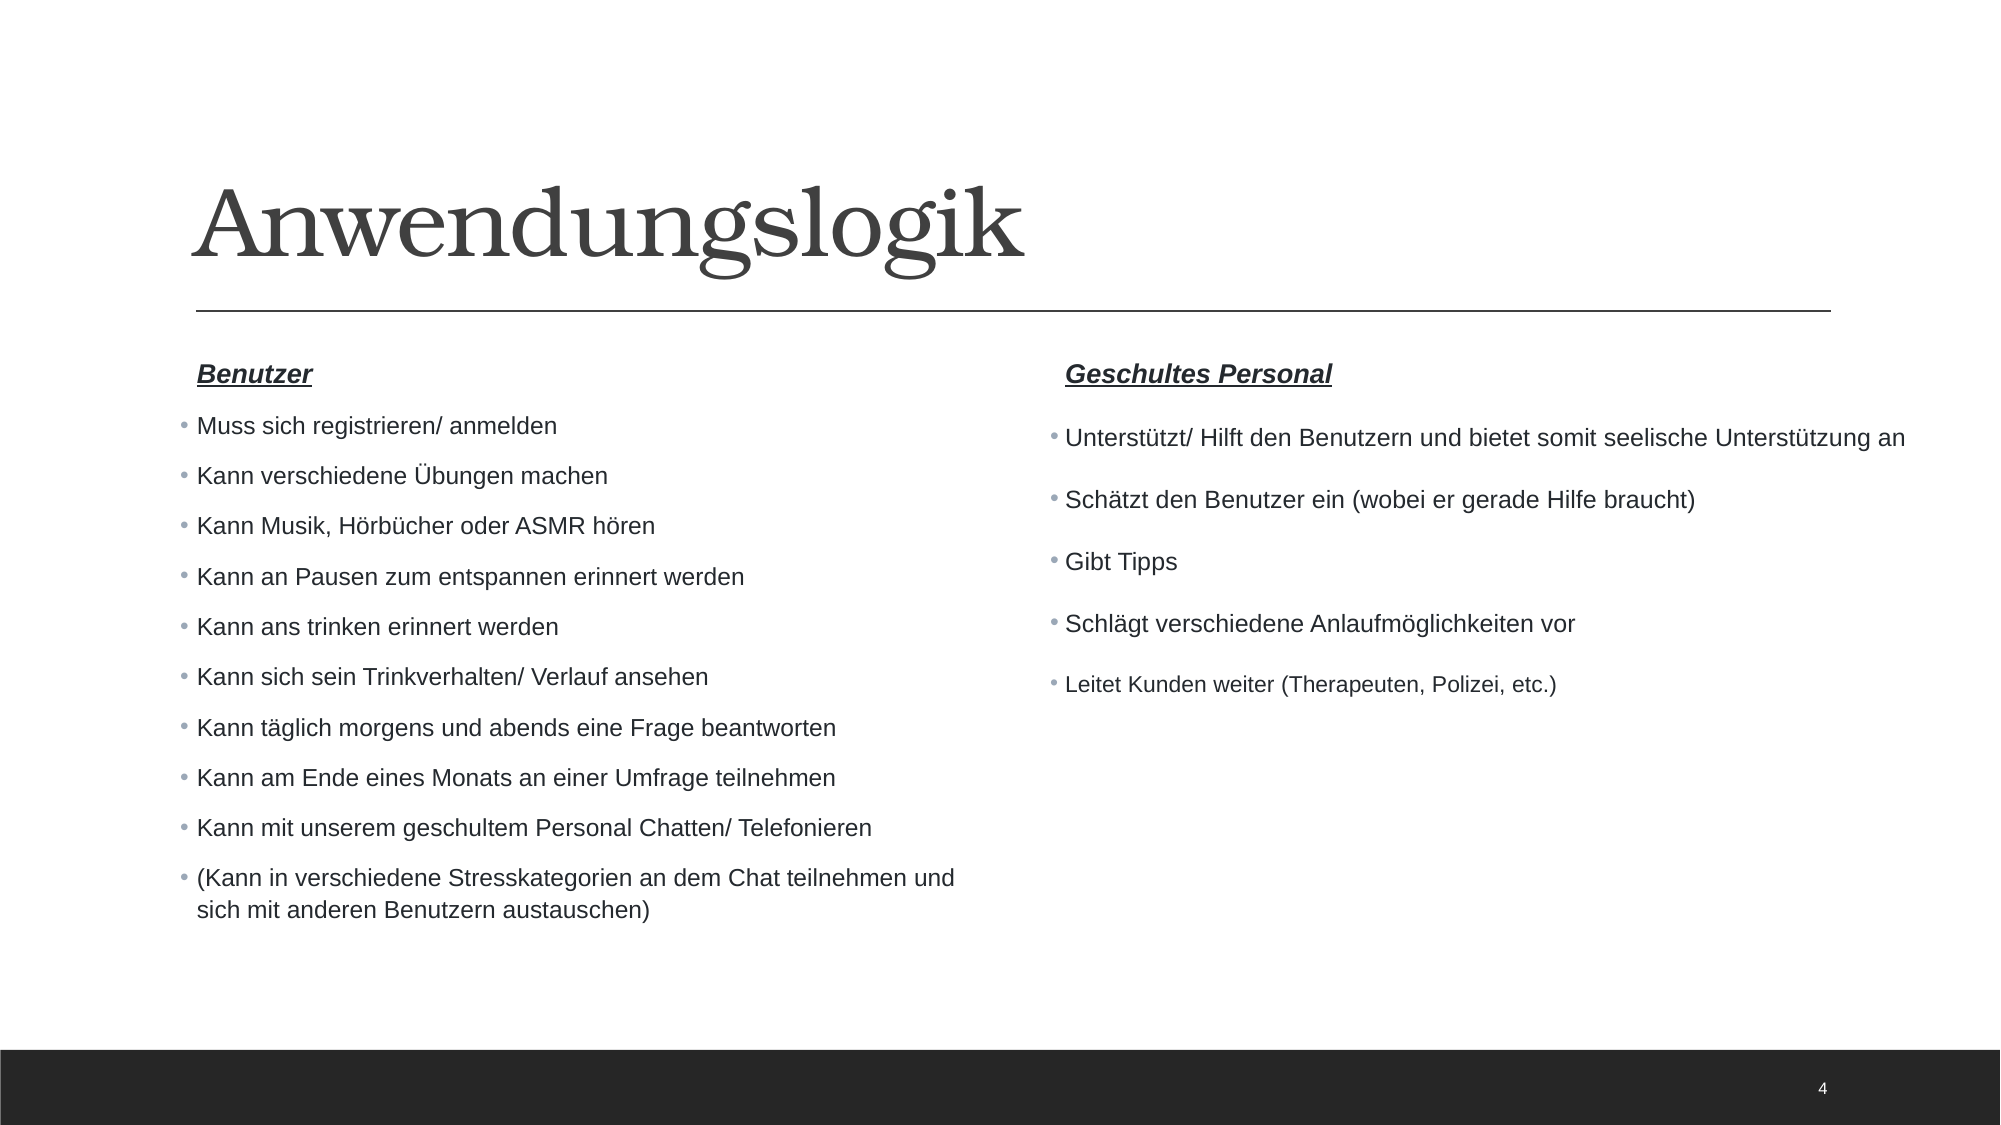

# Anwendungslogik
Benutzer
Muss sich registrieren/ anmelden
Kann verschiedene Übungen machen
Kann Musik, Hörbücher oder ASMR hören
Kann an Pausen zum entspannen erinnert werden
Kann ans trinken erinnert werden
Kann sich sein Trinkverhalten/ Verlauf ansehen
Kann täglich morgens und abends eine Frage beantworten
Kann am Ende eines Monats an einer Umfrage teilnehmen
Kann mit unserem geschultem Personal Chatten/ Telefonieren
(Kann in verschiedene Stresskategorien an dem Chat teilnehmen und sich mit anderen Benutzern austauschen)

Geschultes Personal
Unterstützt/ Hilft den Benutzern und bietet somit seelische Unterstützung an
Schätzt den Benutzer ein (wobei er gerade Hilfe braucht)
Gibt Tipps
Schlägt verschiedene Anlaufmöglichkeiten vor
Leitet Kunden weiter (Therapeuten, Polizei, etc.)

4